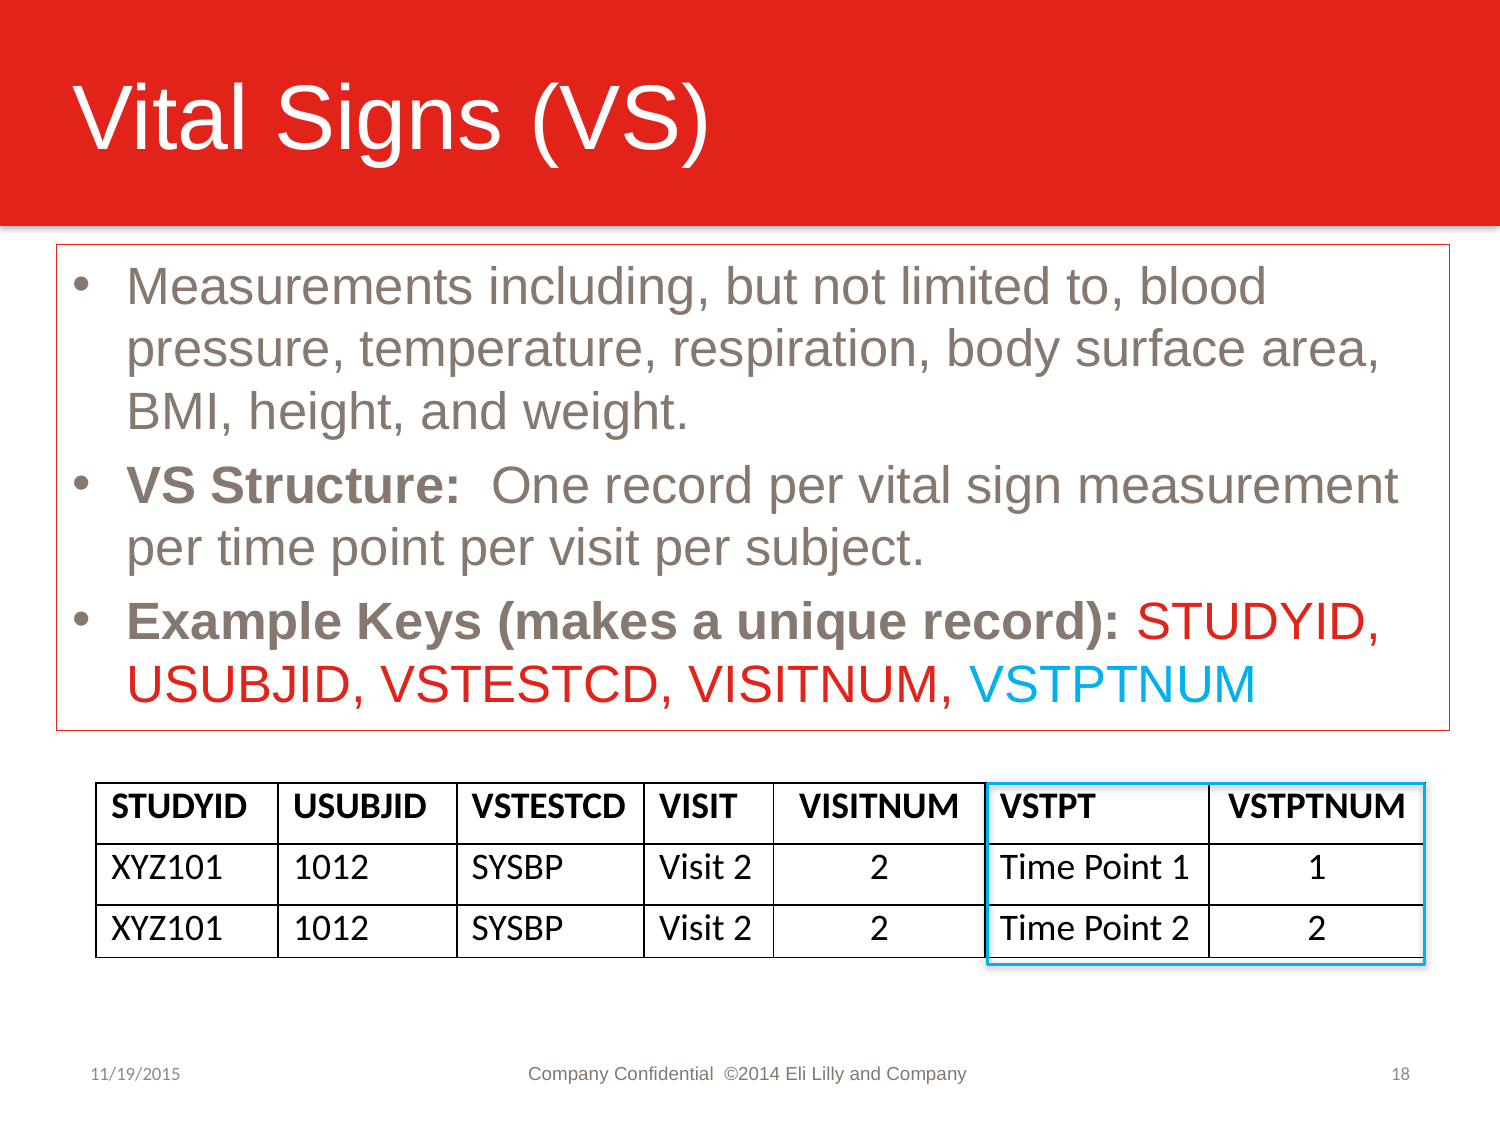

# Vital Signs (VS)
Measurements including, but not limited to, blood pressure, temperature, respiration, body surface area, BMI, height, and weight.
VS Structure:  One record per vital sign measurement per time point per visit per subject.
Example Keys (makes a unique record): STUDYID, USUBJID, VSTESTCD, VISITNUM, VSTPTNUM

| STUDYID | USUBJID | VSTESTCD | VISIT | VISITNUM | VSTPT | VSTPTNUM |
| --- | --- | --- | --- | --- | --- | --- |
| XYZ101 | 1012 | SYSBP | Visit 2 | 2 | Time Point 1 | 1 |
| XYZ101 | 1012 | SYSBP | Visit 2 | 2 | Time Point 2 | 2 |

11/19/2015
Company Confidential  ©2014 Eli Lilly and Company
18